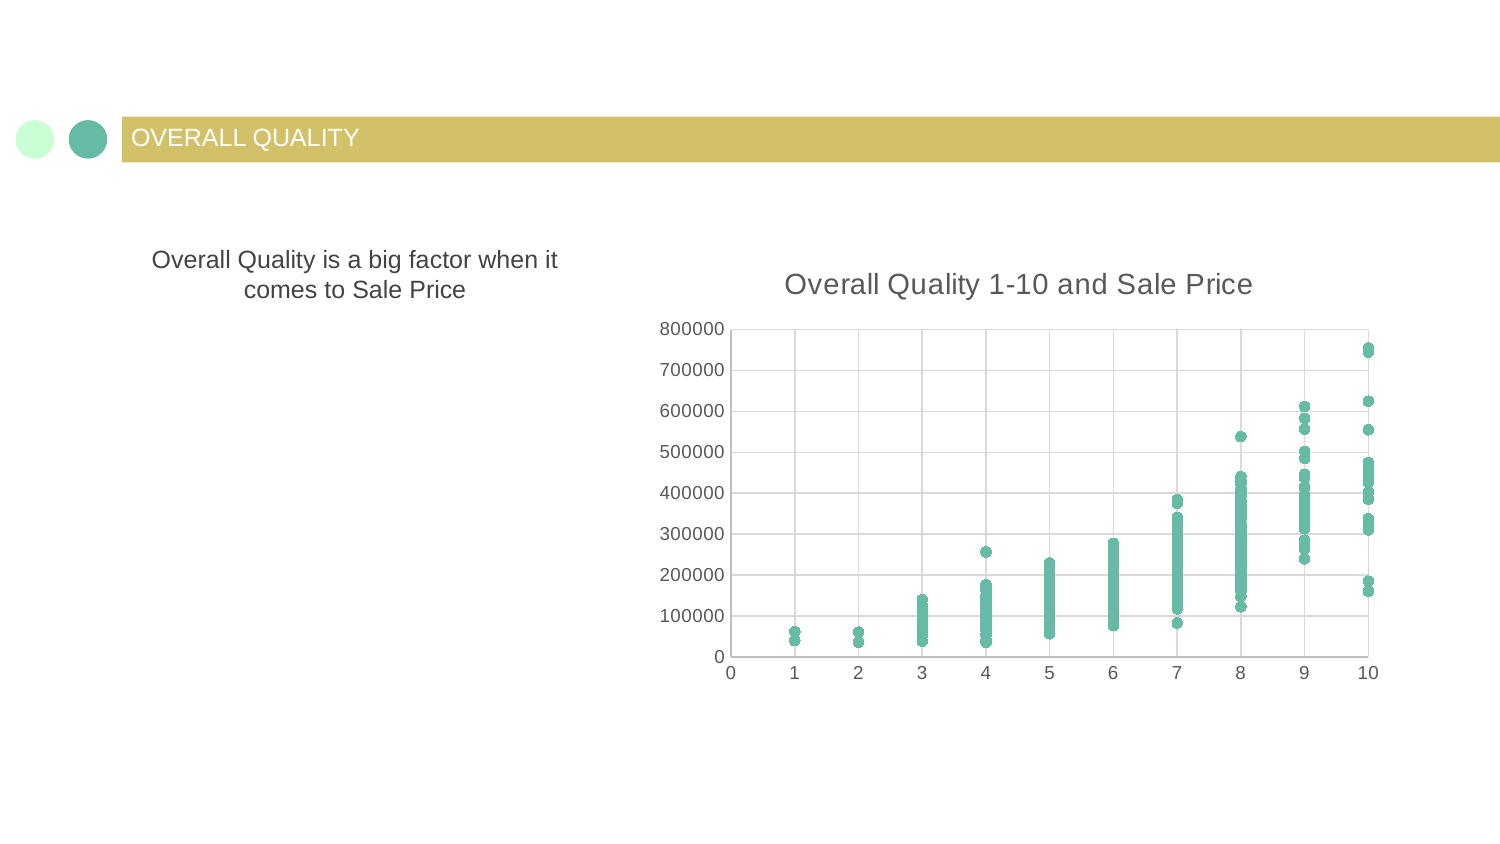

# OVERALL QUALITY
Overall Quality is a big factor when it comes to Sale Price

### Chart: Overall Quality 1-10 and Sale Price

| Category | Sale Price |
|---|---|